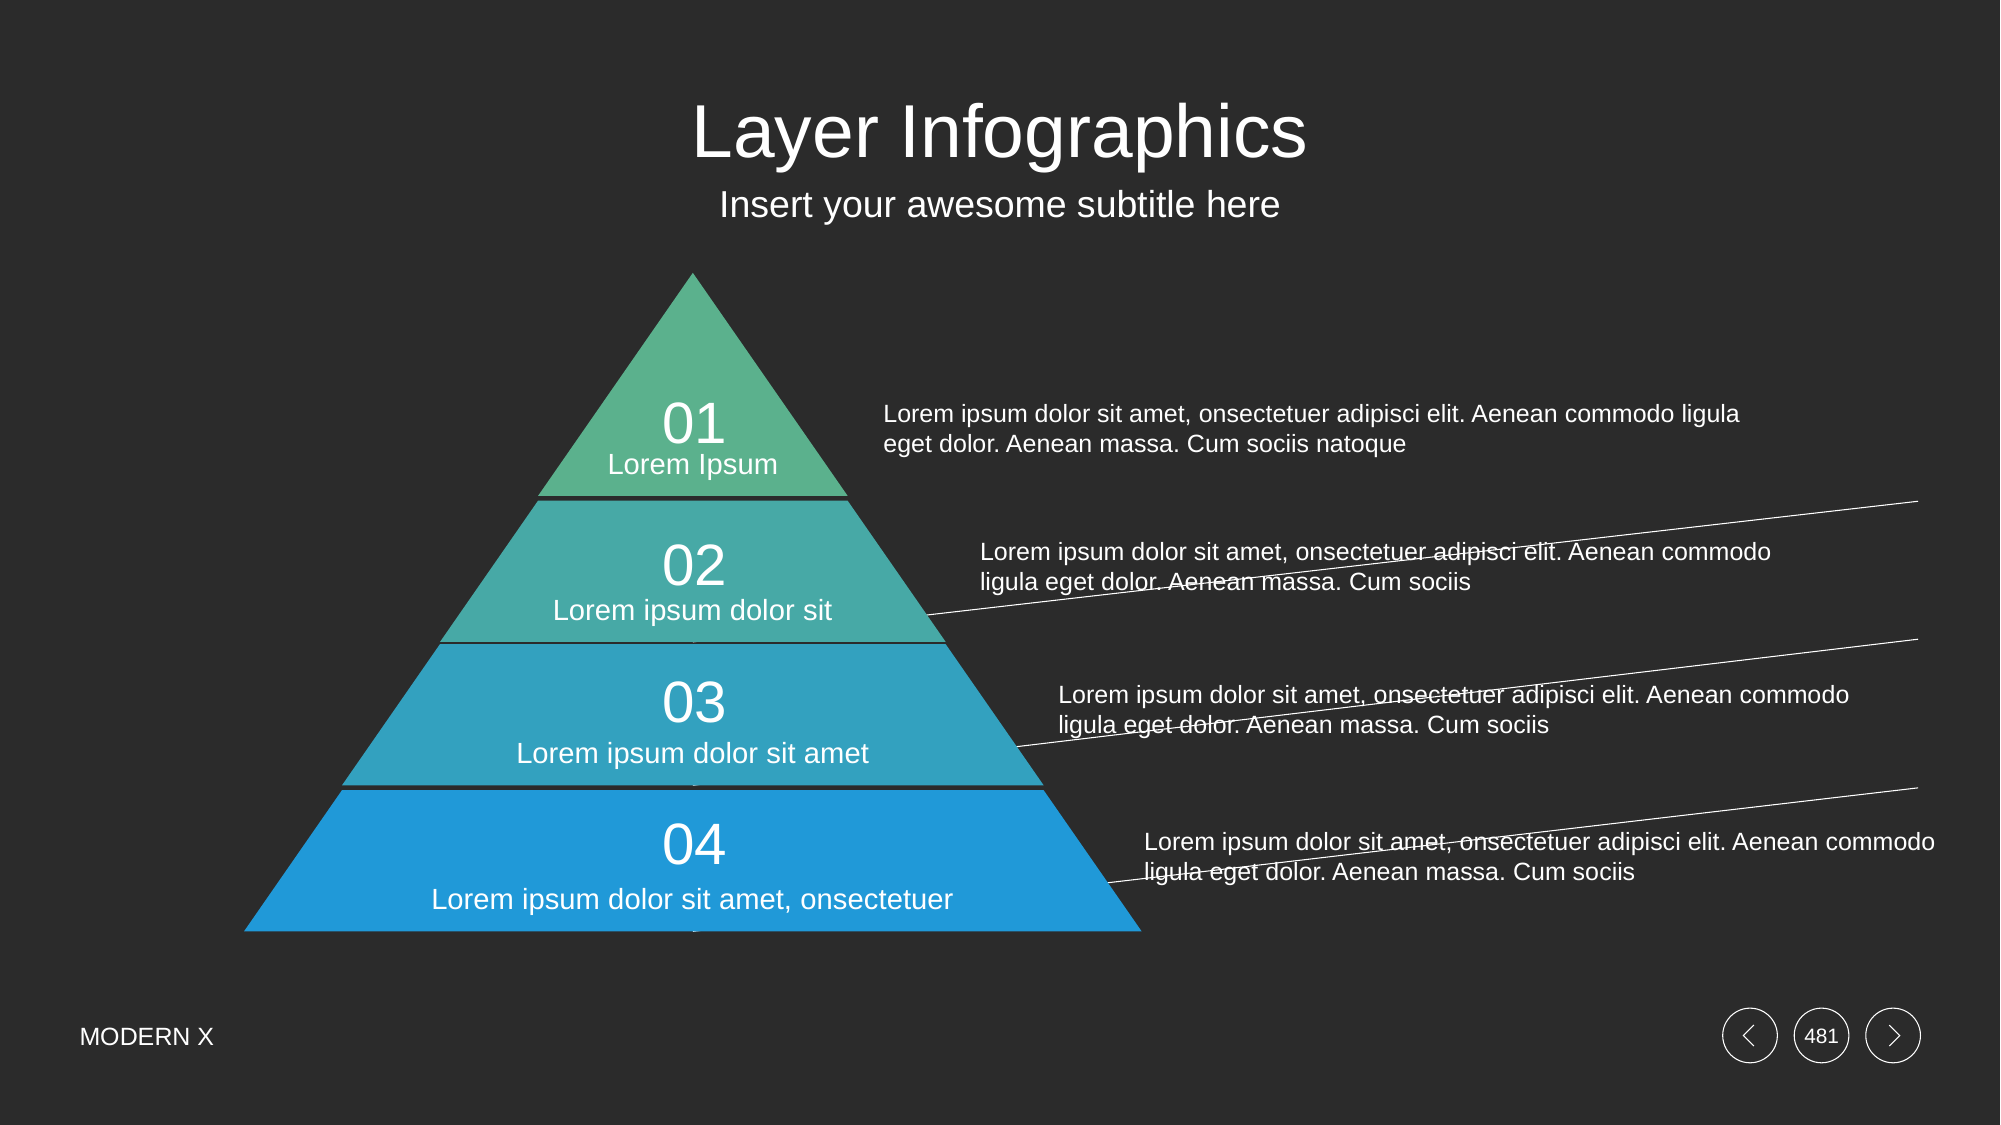

# Layer Infographics
Insert your awesome subtitle here
Lorem Ipsum
01
Lorem ipsum dolor sit amet, onsectetuer adipisci elit. Aenean commodo ligula eget dolor. Aenean massa. Cum sociis natoque
Lorem ipsum dolor sit
02
Lorem ipsum dolor sit amet, onsectetuer adipisci elit. Aenean commodo ligula eget dolor. Aenean massa. Cum sociis
Lorem ipsum dolor sit amet
03
Lorem ipsum dolor sit amet, onsectetuer adipisci elit. Aenean commodo ligula eget dolor. Aenean massa. Cum sociis
Lorem ipsum dolor sit amet, onsectetuer
04
Lorem ipsum dolor sit amet, onsectetuer adipisci elit. Aenean commodo ligula eget dolor. Aenean massa. Cum sociis